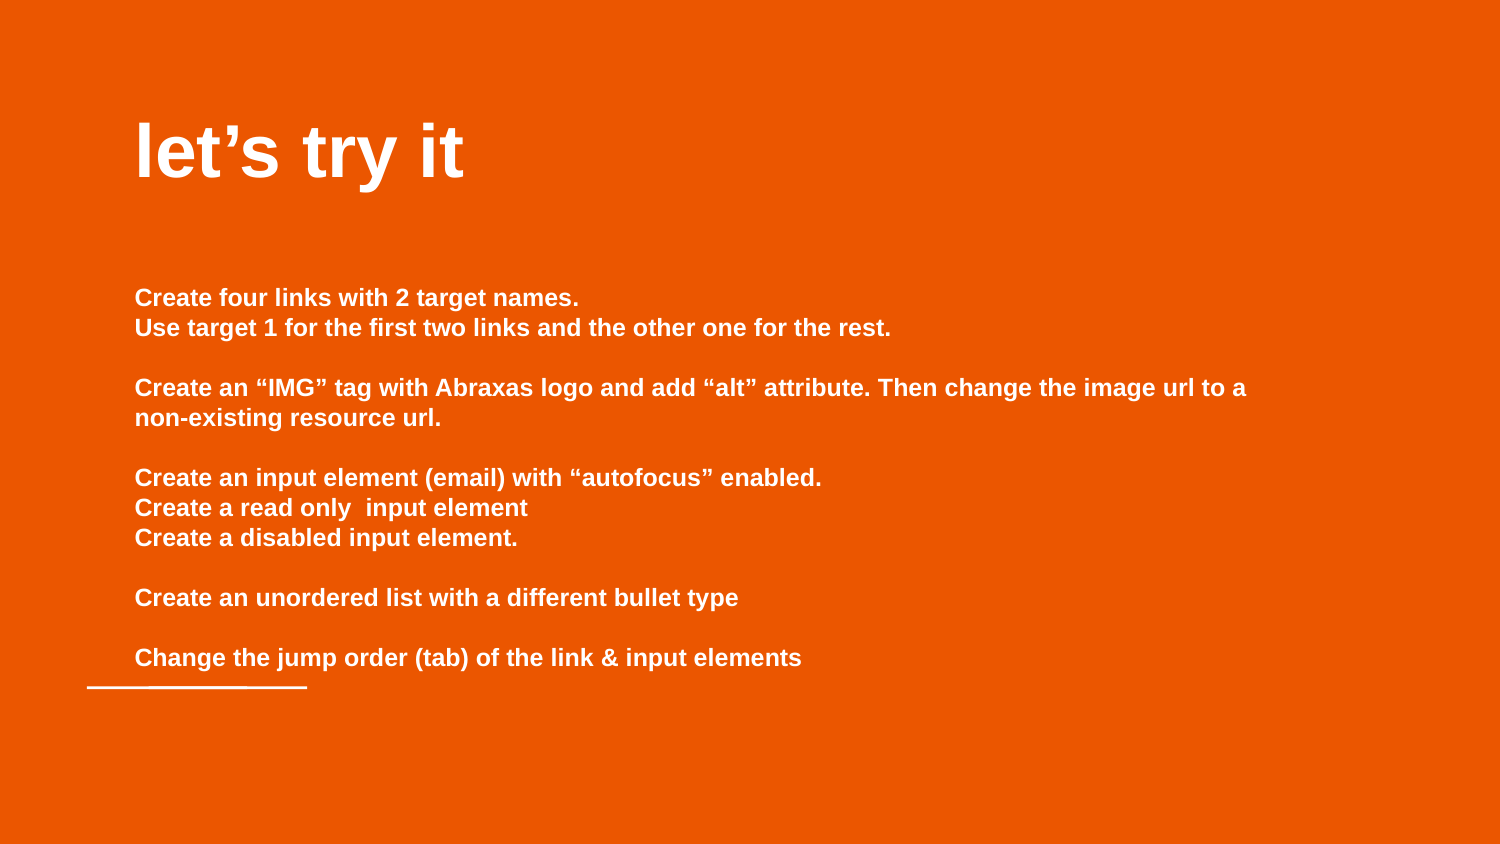

# let’s try it

Create four links with 2 target names.
Use target 1 for the first two links and the other one for the rest.

Create an “IMG” tag with Abraxas logo and add “alt” attribute. Then change the image url to a non-existing resource url.

Create an input element (email) with “autofocus” enabled.
Create a read only  input element
Create a disabled input element.

Create an unordered list with a different bullet type

Change the jump order (tab) of the link & input elements